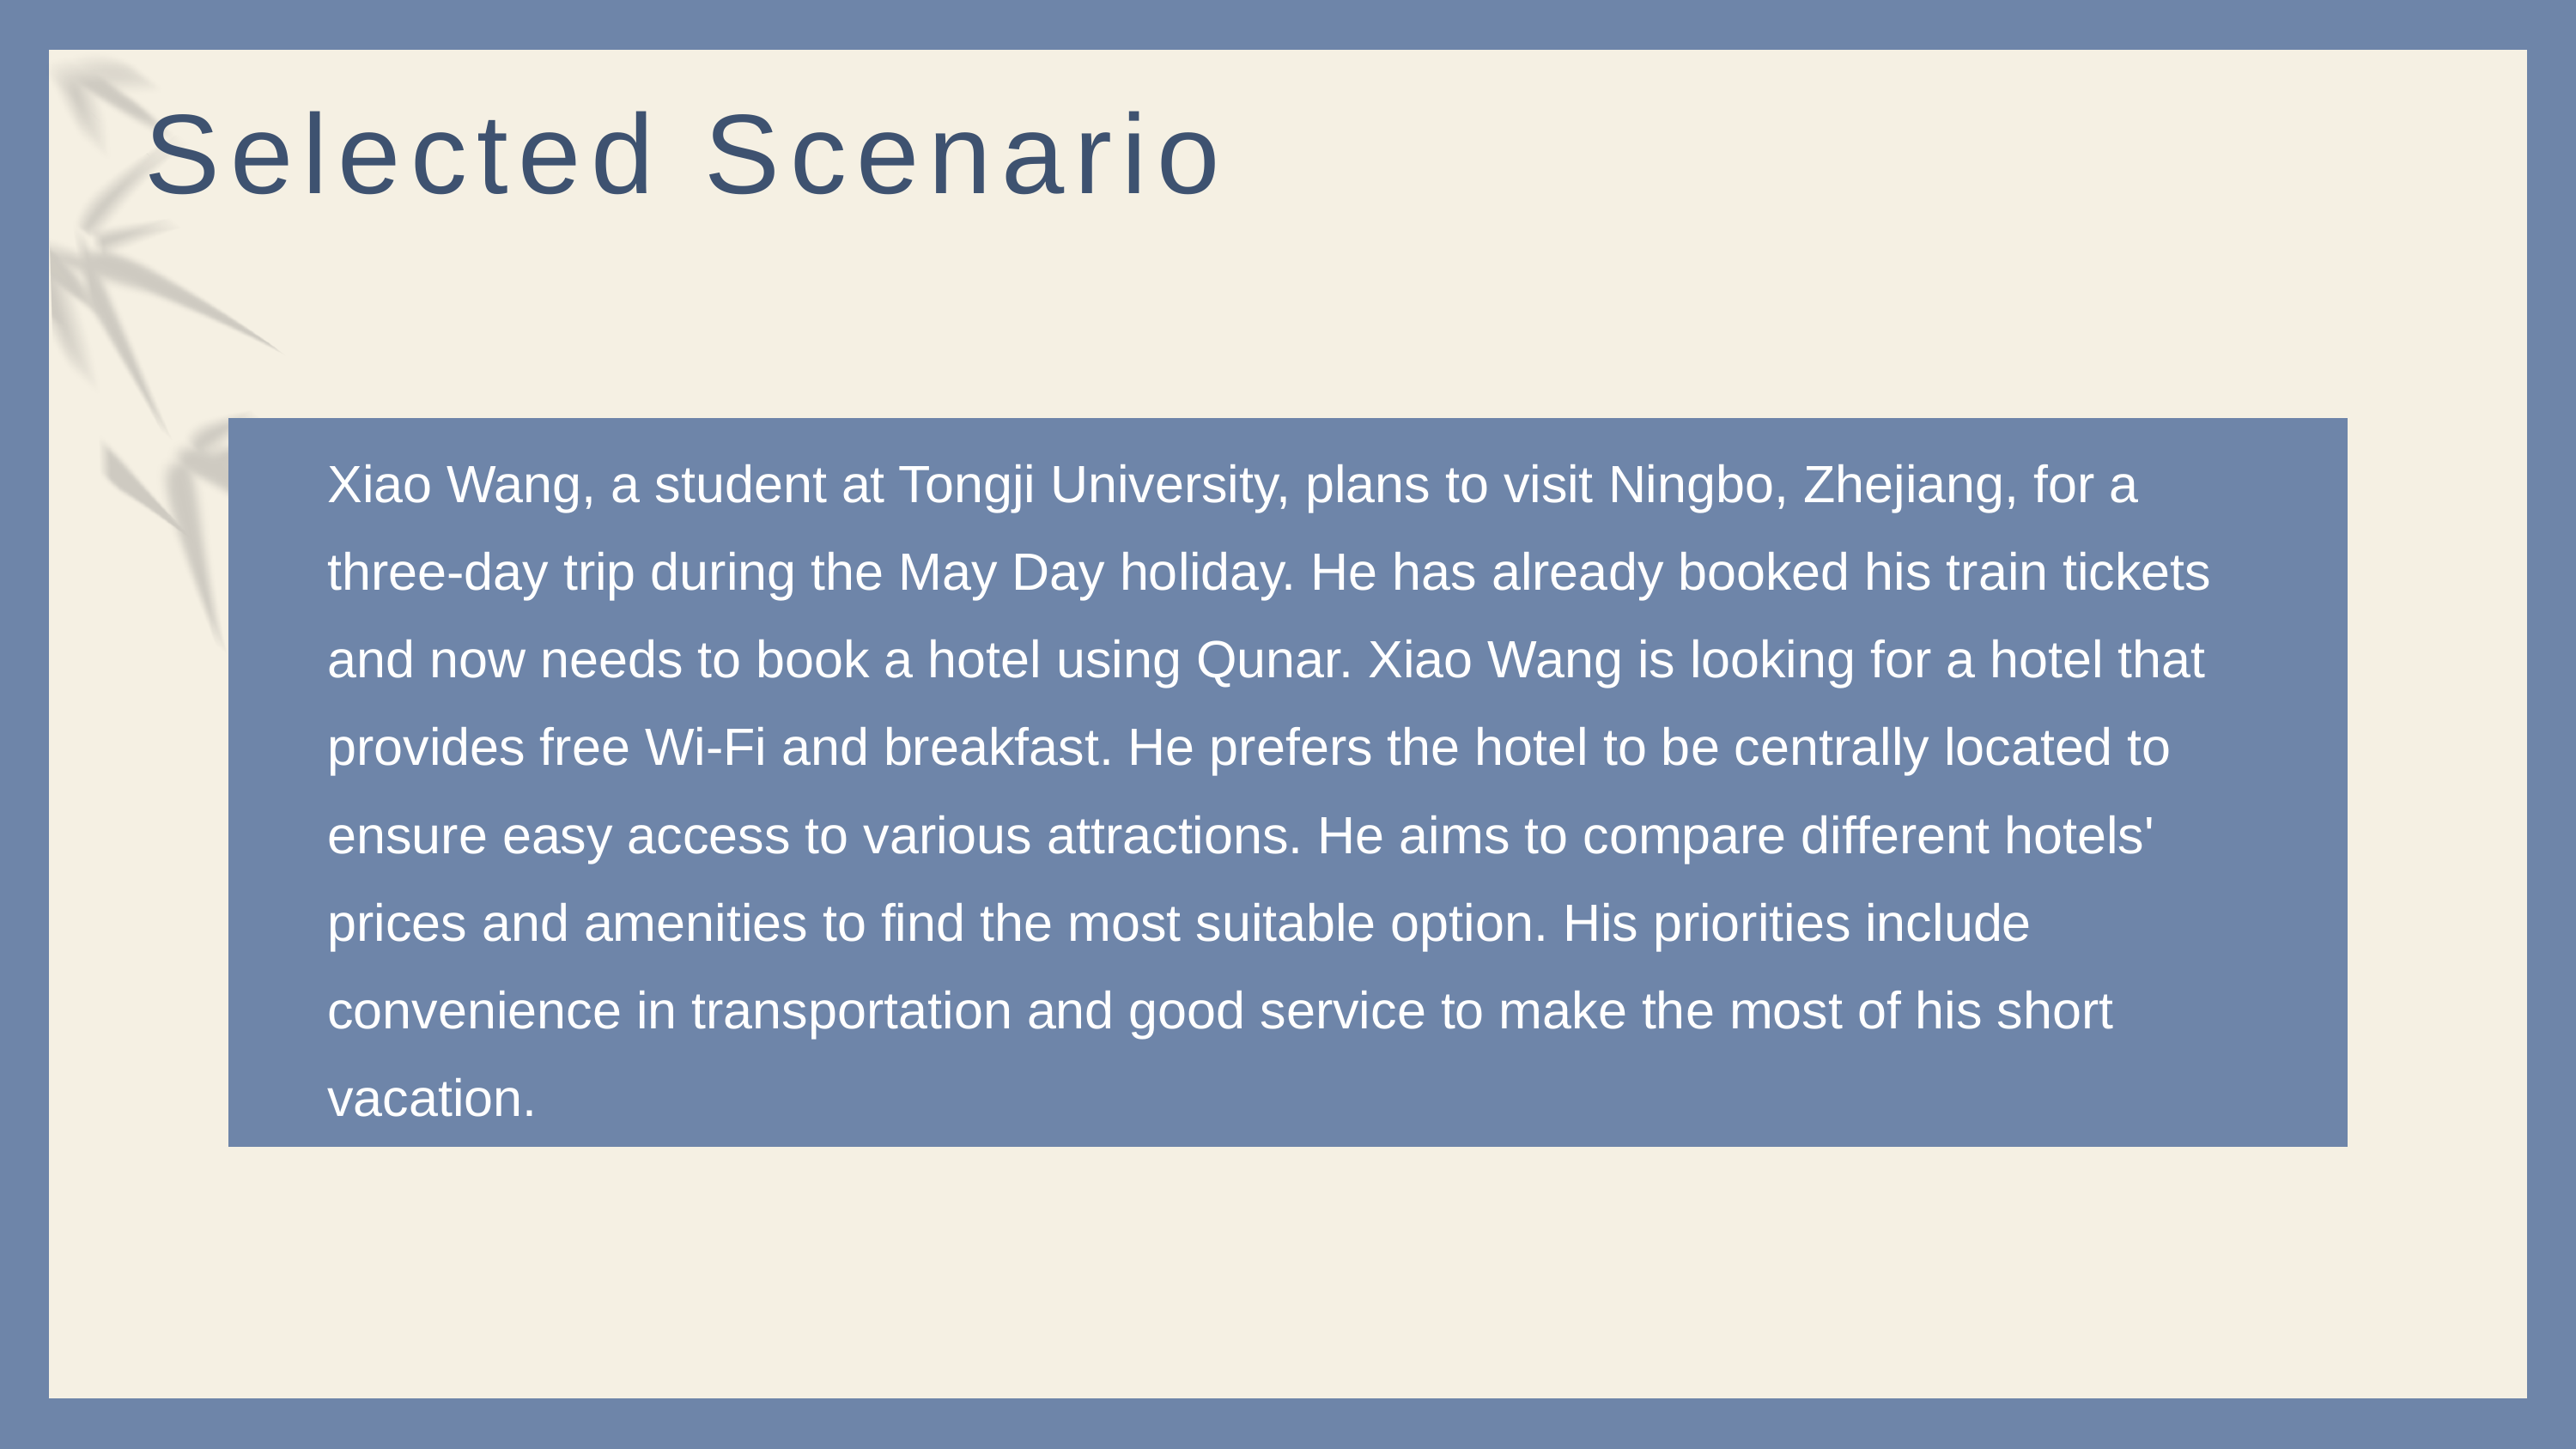

Selected Scenario

Xiao Wang, a student at Tongji University, plans to visit Ningbo, Zhejiang, for a three-day trip during the May Day holiday. He has already booked his train tickets and now needs to book a hotel using Qunar. Xiao Wang is looking for a hotel that provides free Wi-Fi and breakfast. He prefers the hotel to be centrally located to ensure easy access to various attractions. He aims to compare different hotels' prices and amenities to find the most suitable option. His priorities include convenience in transportation and good service to make the most of his short vacation.